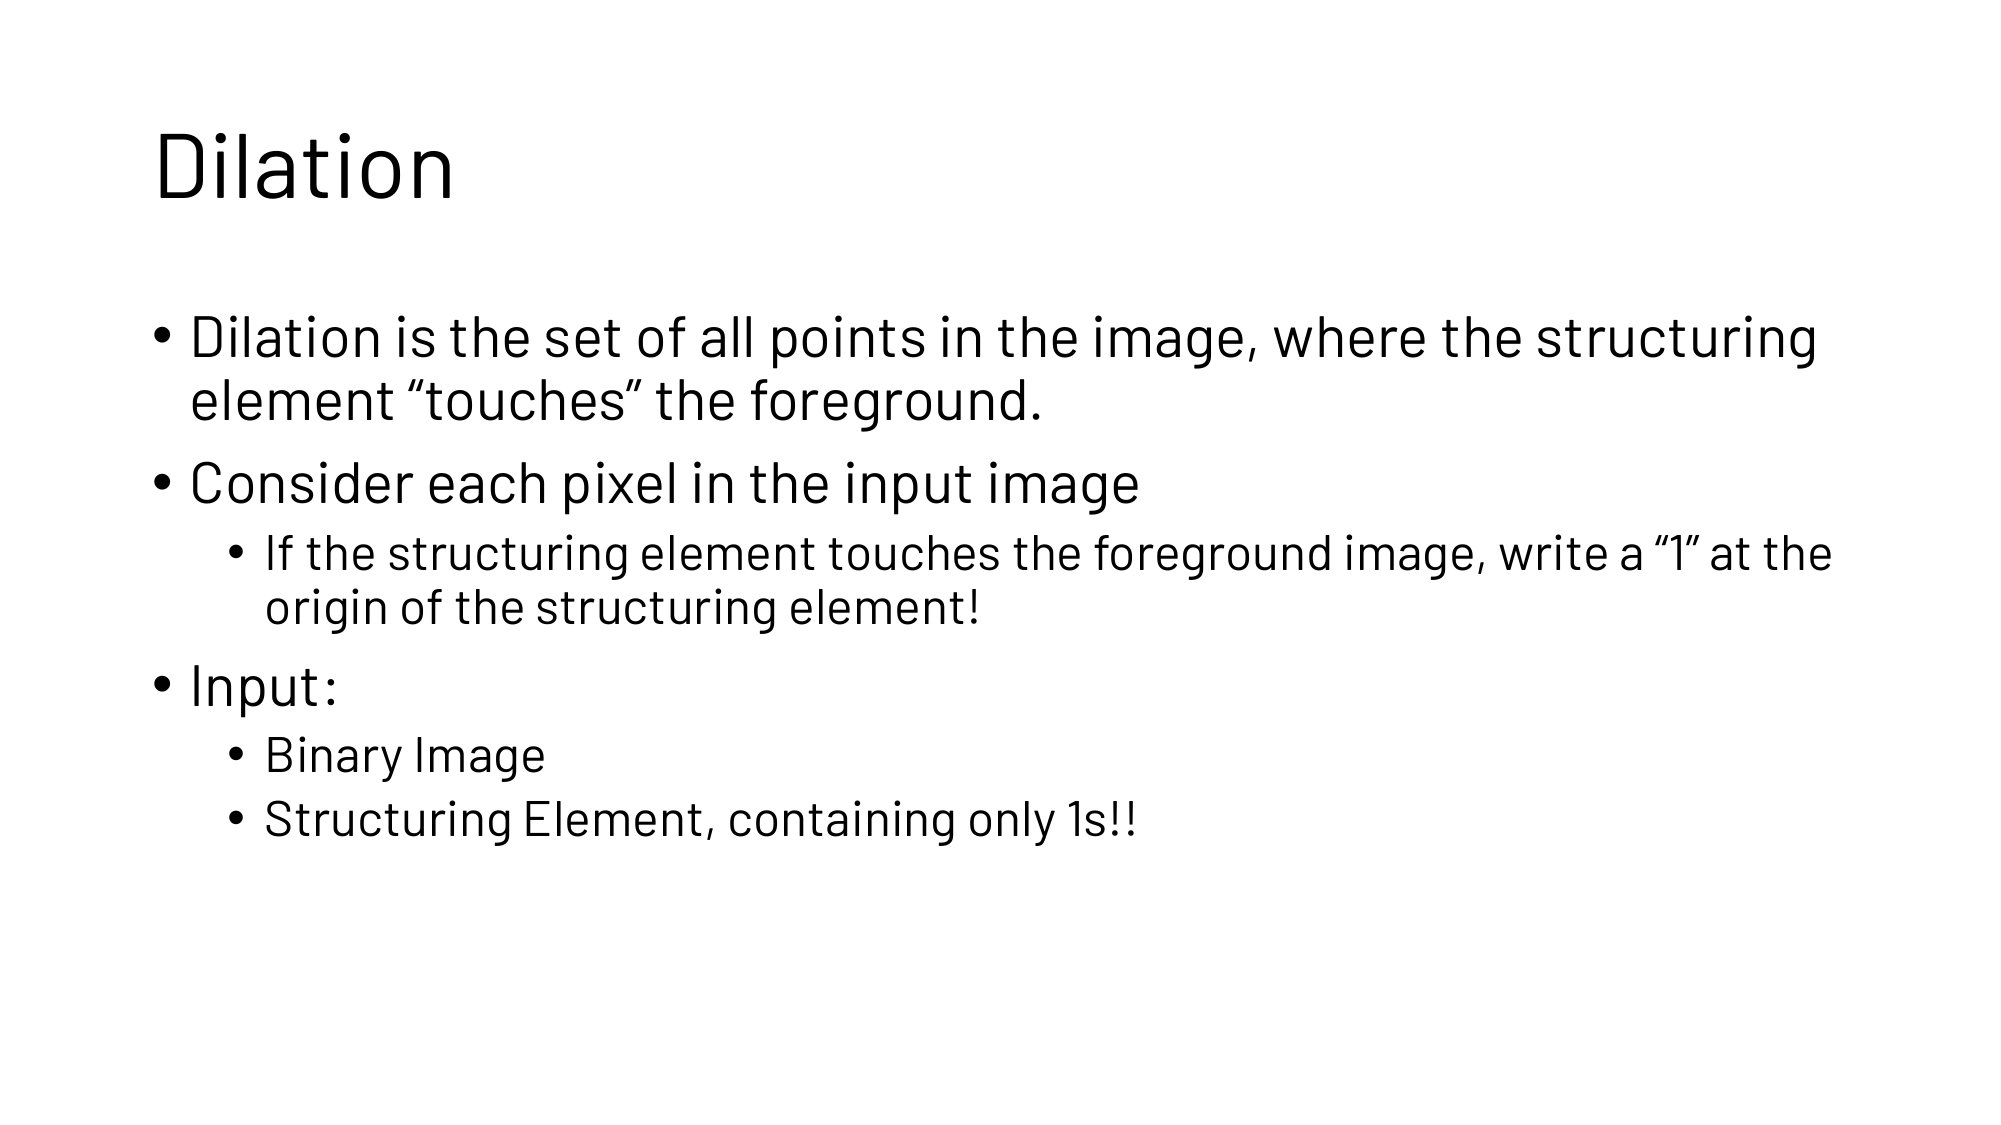

# Dilation
Dilation is the set of all points in the image, where the structuring element “touches” the foreground.
Consider each pixel in the input image
If the structuring element touches the foreground image, write a “1” at the origin of the structuring element!
Input:
Binary Image
Structuring Element, containing only 1s!!